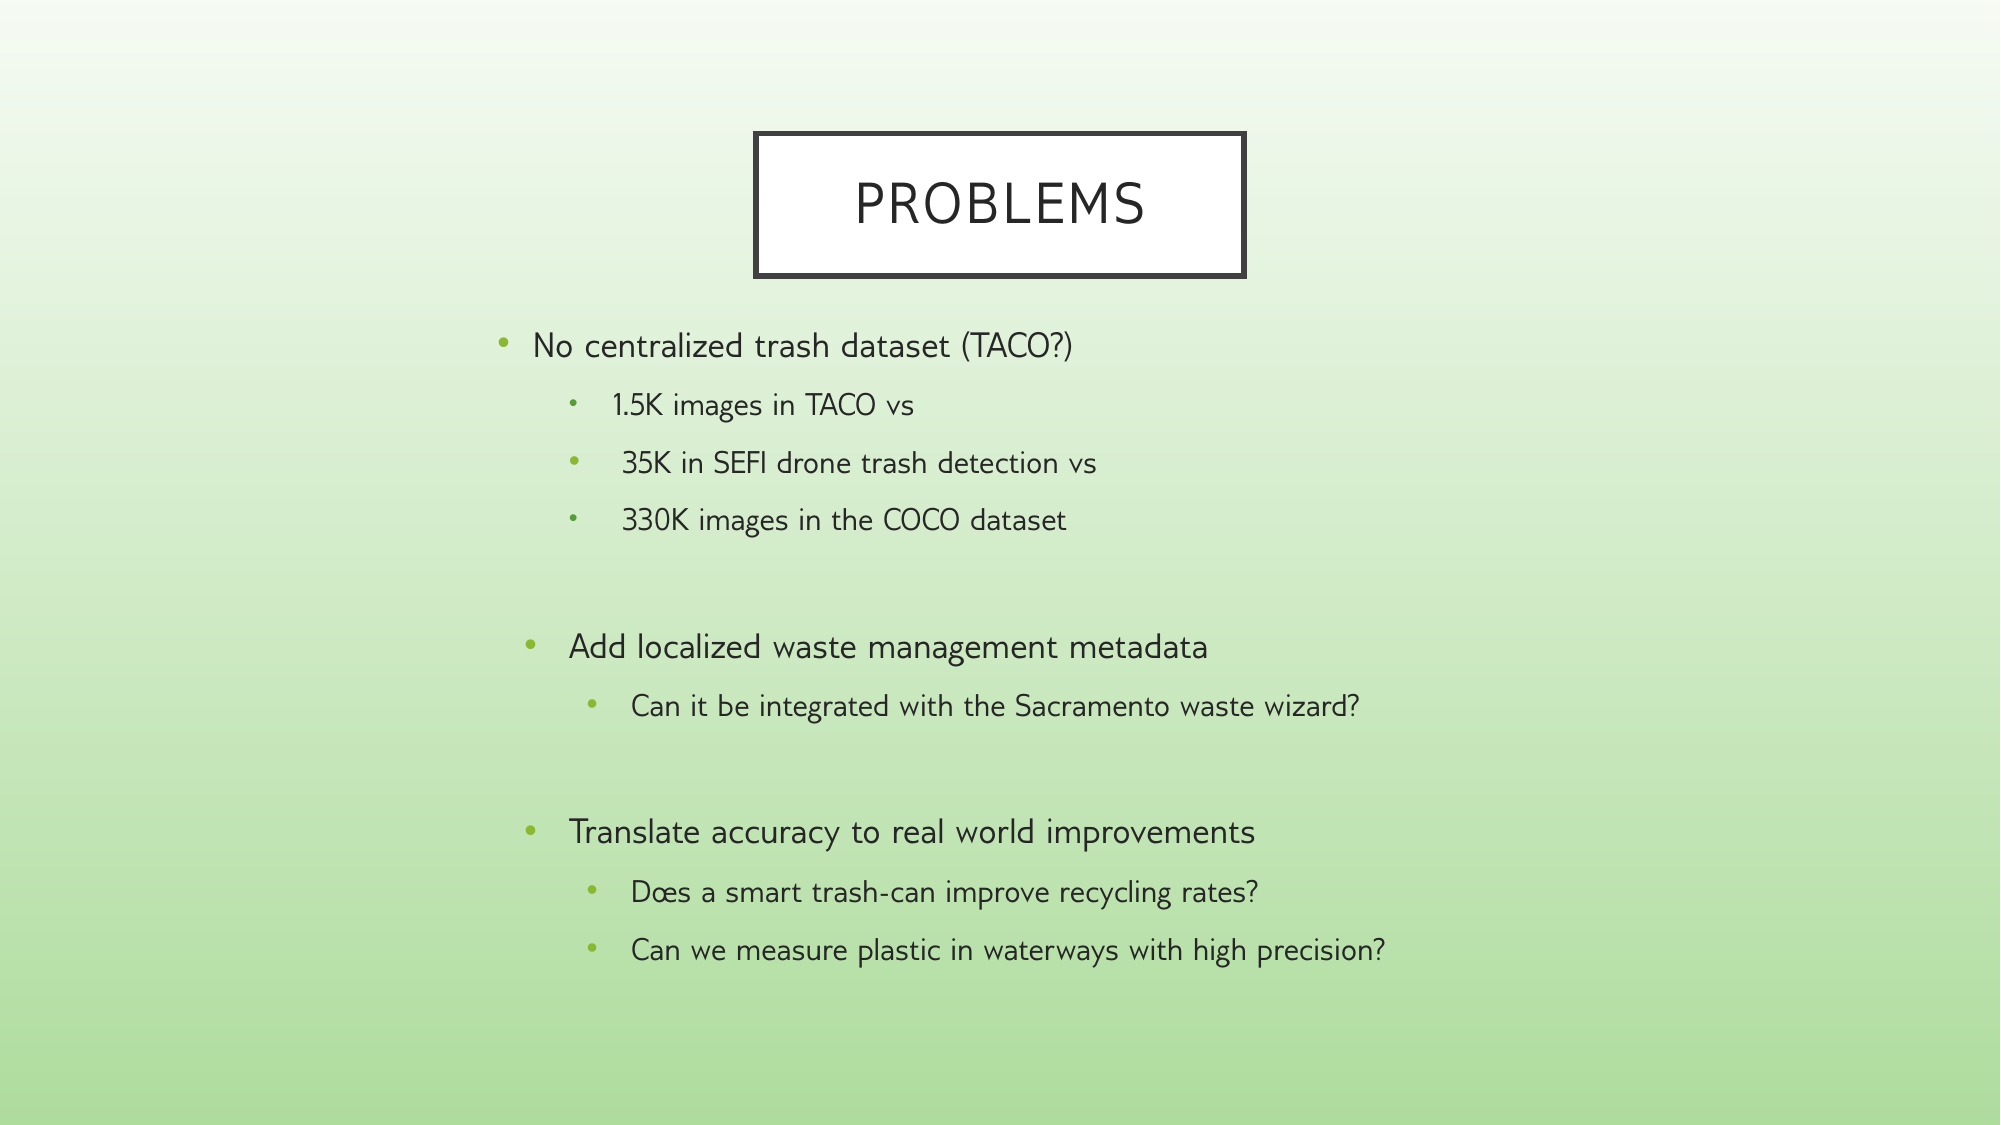

# Problems
No centralized trash dataset (TACO?)
1.5K images in TACO vs
35K in SEFI drone trash detection vs
330K images in the COCO dataset

Add localized waste management metadata
Can it be integrated with the Sacramento waste wizard?

Translate accuracy to real world improvements
Does a smart trash-can improve recycling rates?
Can we measure plastic in waterways with high precision?